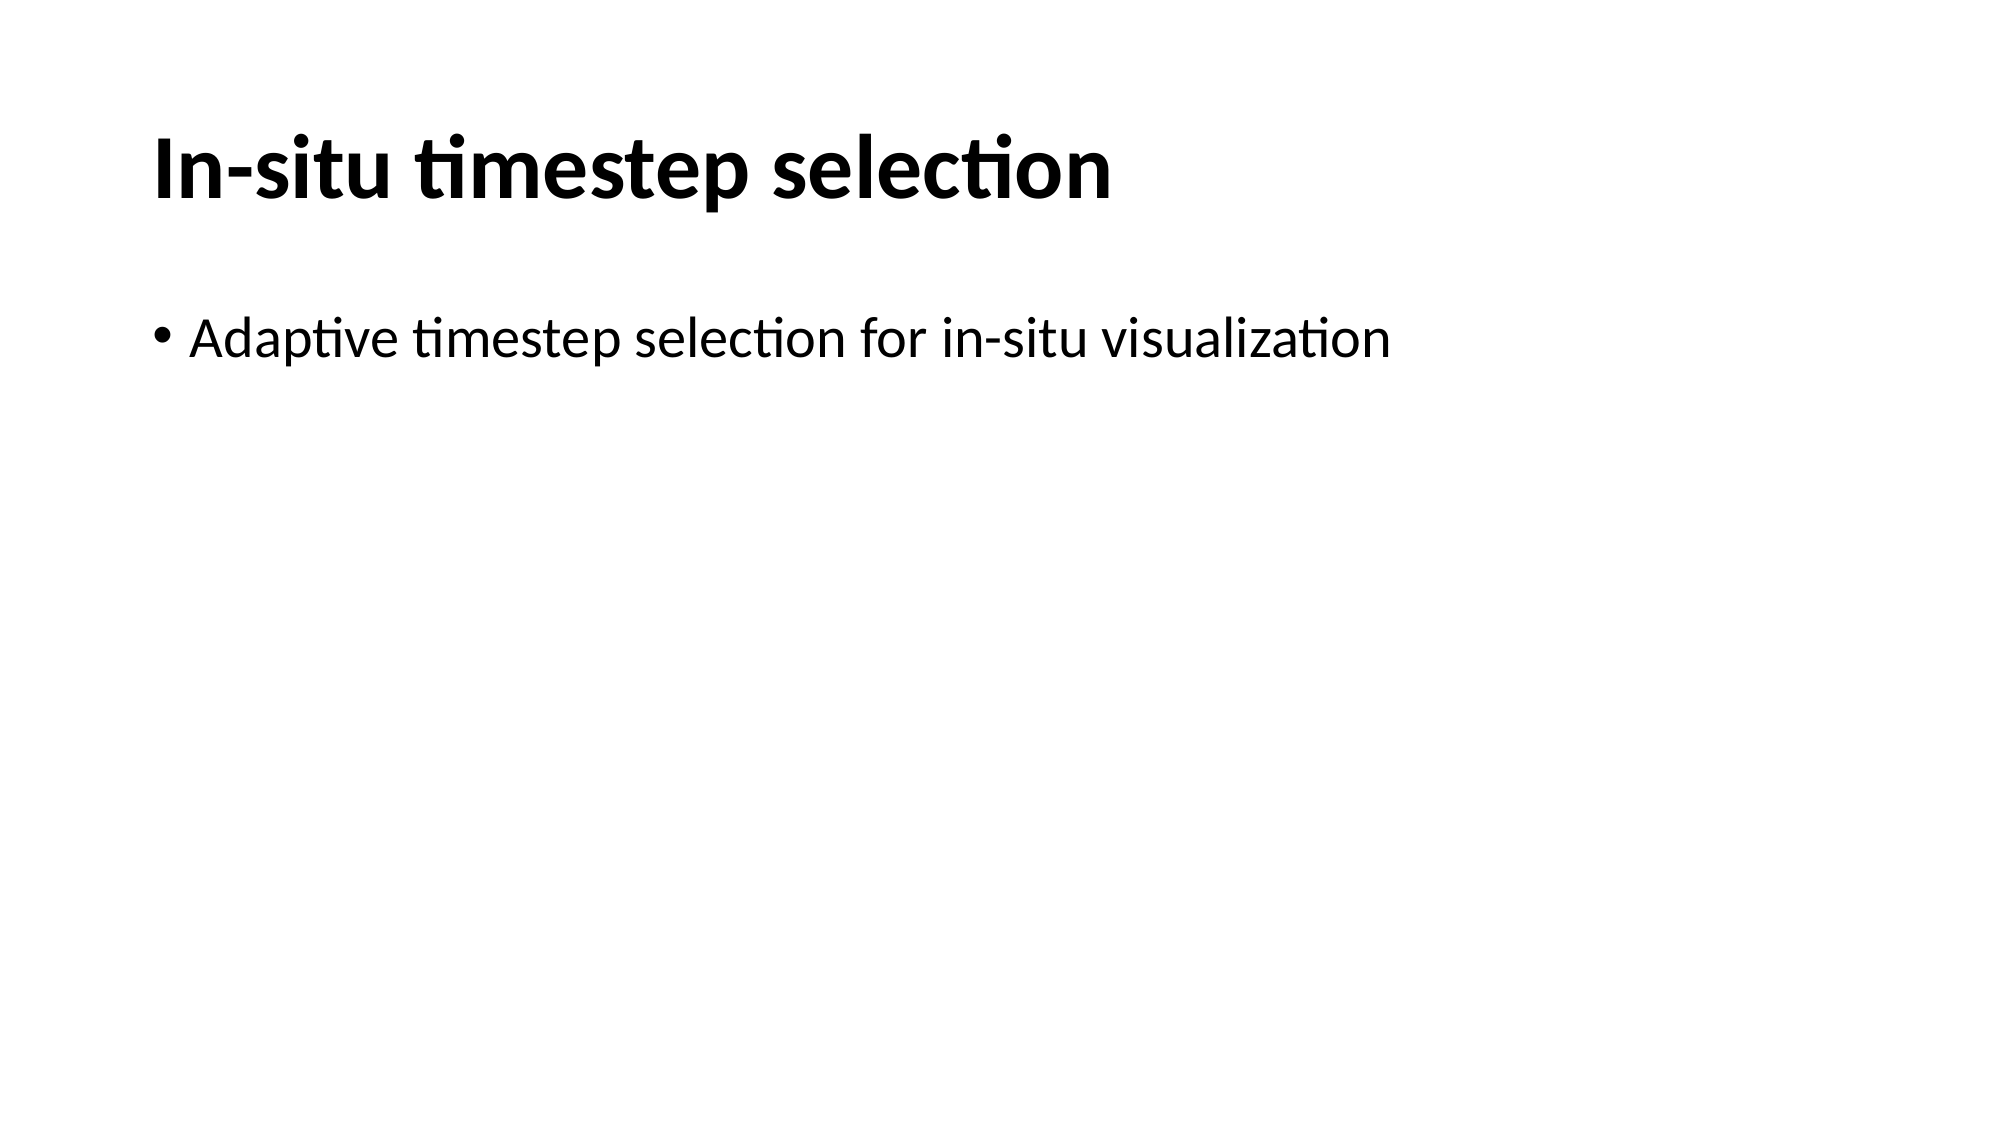

# In-situ timestep selection
Adaptive timestep selection for in-situ visualization